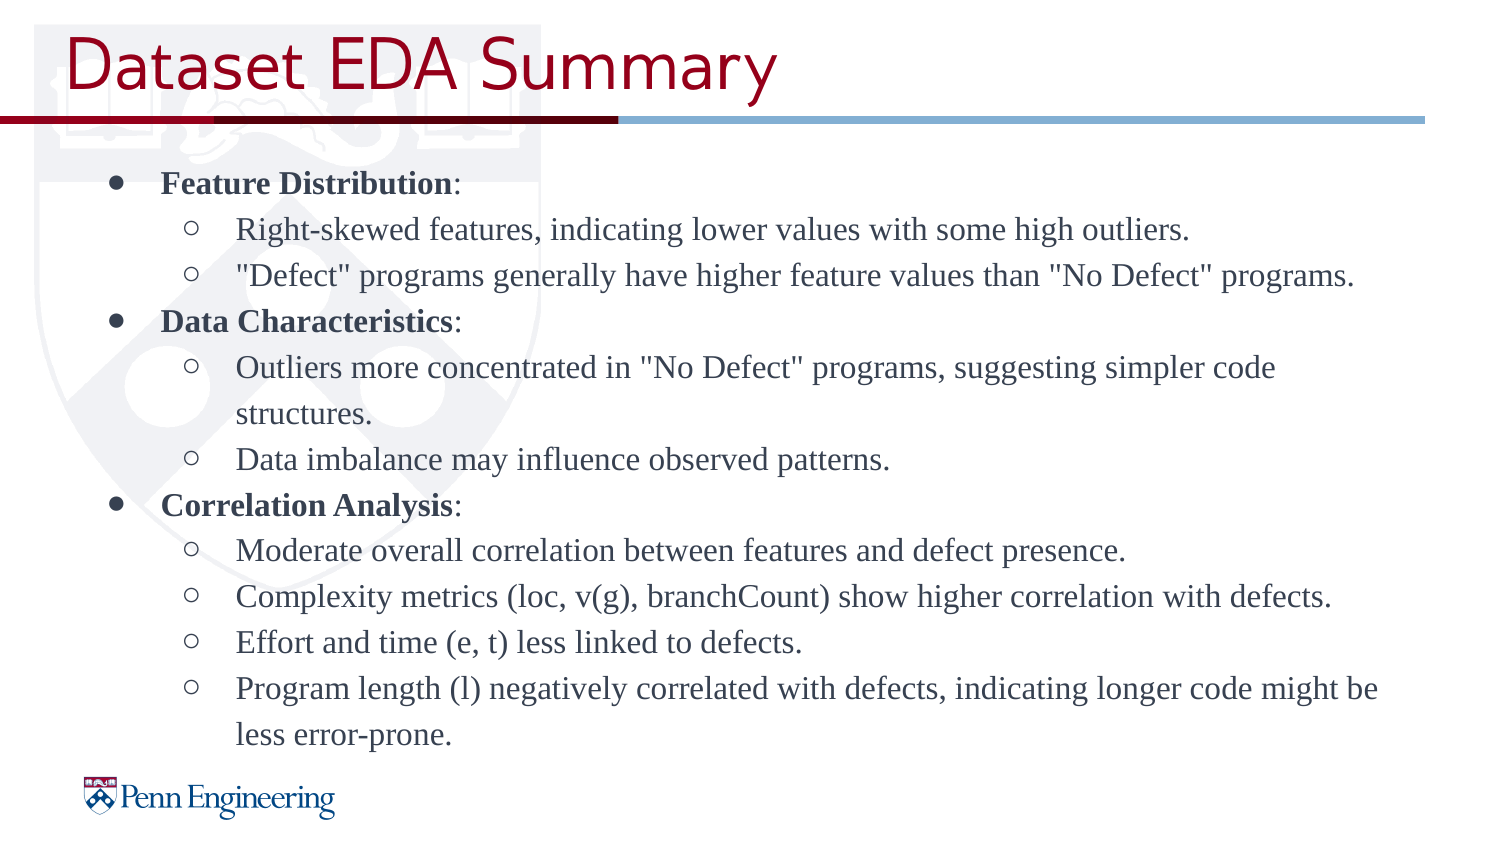

# Dataset EDA Summary
Feature Distribution:
Right-skewed features, indicating lower values with some high outliers.
"Defect" programs generally have higher feature values than "No Defect" programs.
Data Characteristics:
Outliers more concentrated in "No Defect" programs, suggesting simpler code structures.
Data imbalance may influence observed patterns.
Correlation Analysis:
Moderate overall correlation between features and defect presence.
Complexity metrics (loc, v(g), branchCount) show higher correlation with defects.
Effort and time (e, t) less linked to defects.
Program length (l) negatively correlated with defects, indicating longer code might be less error-prone.